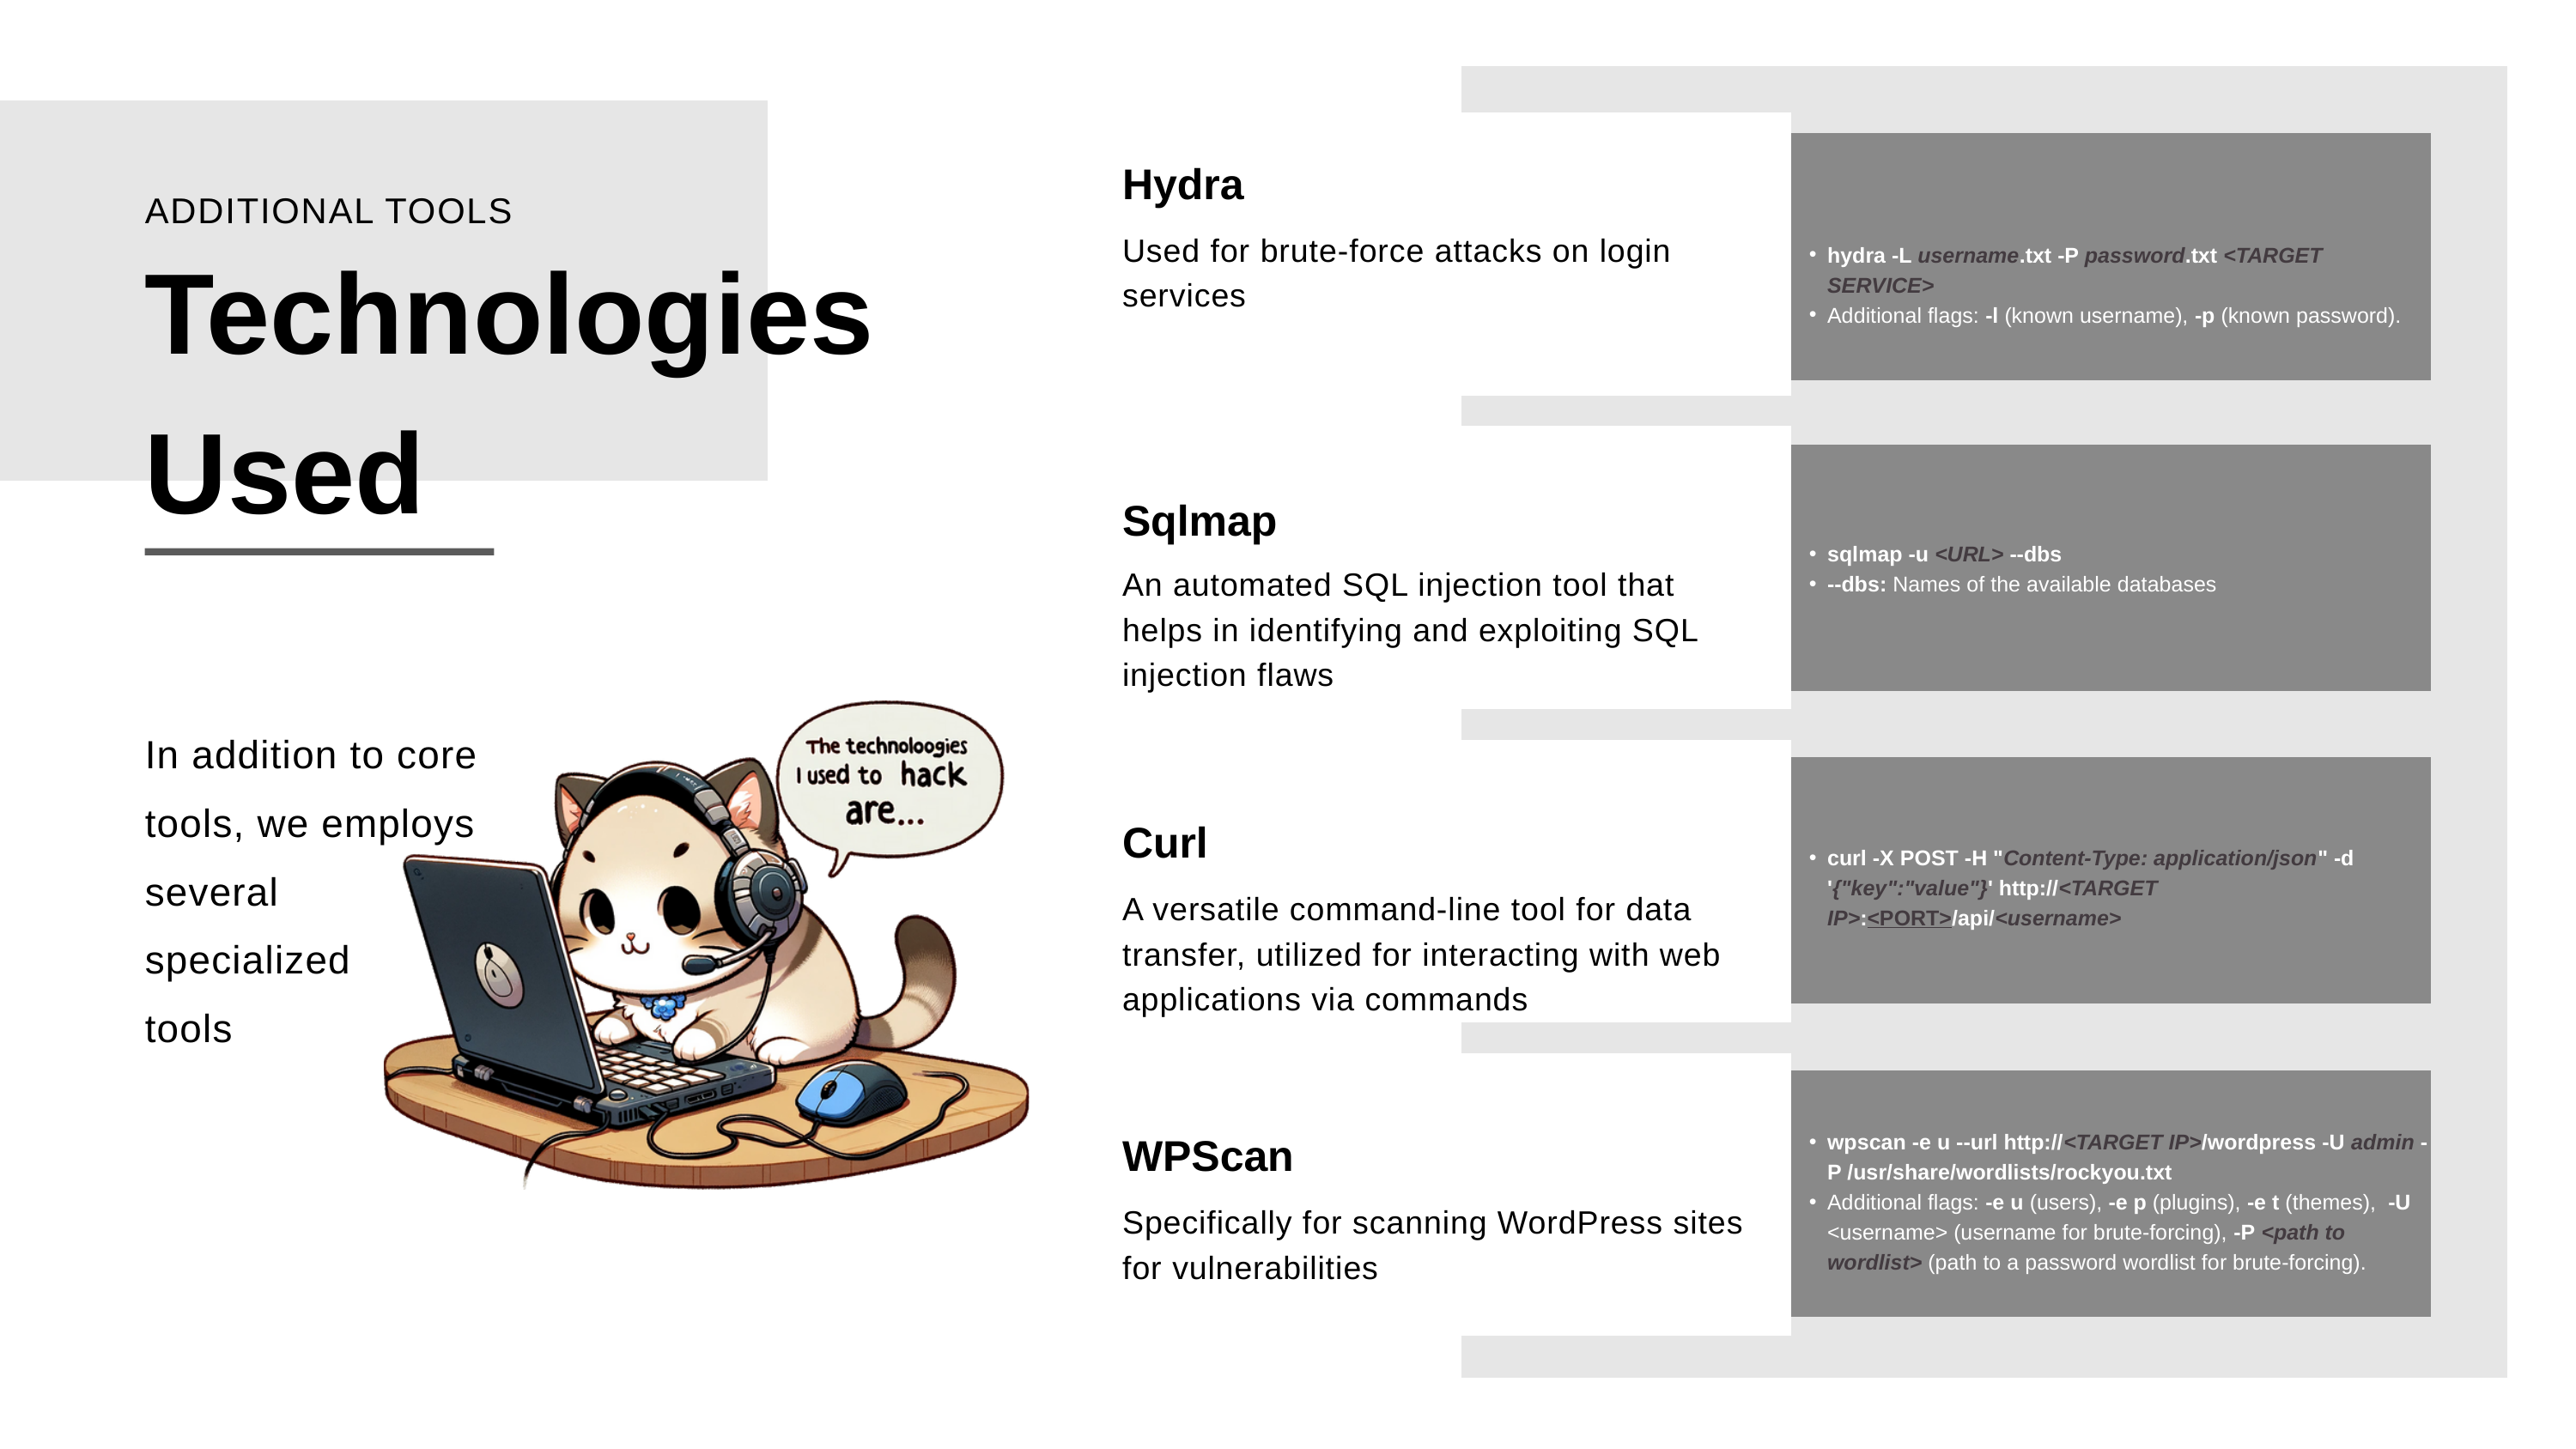

Hydra
ADDITIONAL TOOLS
Technologies Used

Used for brute-force attacks on login services
hydra -L username.txt -P password.txt <TARGET SERVICE>
Additional flags: -l (known username), -p (known password).

Sqlmap

sqlmap -u <URL> --dbs
--dbs: Names of the available databases
An automated SQL injection tool that helps in identifying and exploiting SQL injection flaws

In addition to core
tools, we employs
several
specialized
tools

Curl

curl -X POST -H "Content-Type: application/json" -d '{"key":"value"}' http://<TARGET IP>:<PORT>/api/<username>
A versatile command-line tool for data transfer, utilized for interacting with web applications via commands

WPScan
wpscan -e u --url http://<TARGET IP>/wordpress -U admin -P /usr/share/wordlists/rockyou.txt
Additional flags: -e u (users), -e p (plugins), -e t (themes),  -U <username> (username for brute-forcing), -P <path to wordlist> (path to a password wordlist for brute-forcing).
Specifically for scanning WordPress sites for vulnerabilities